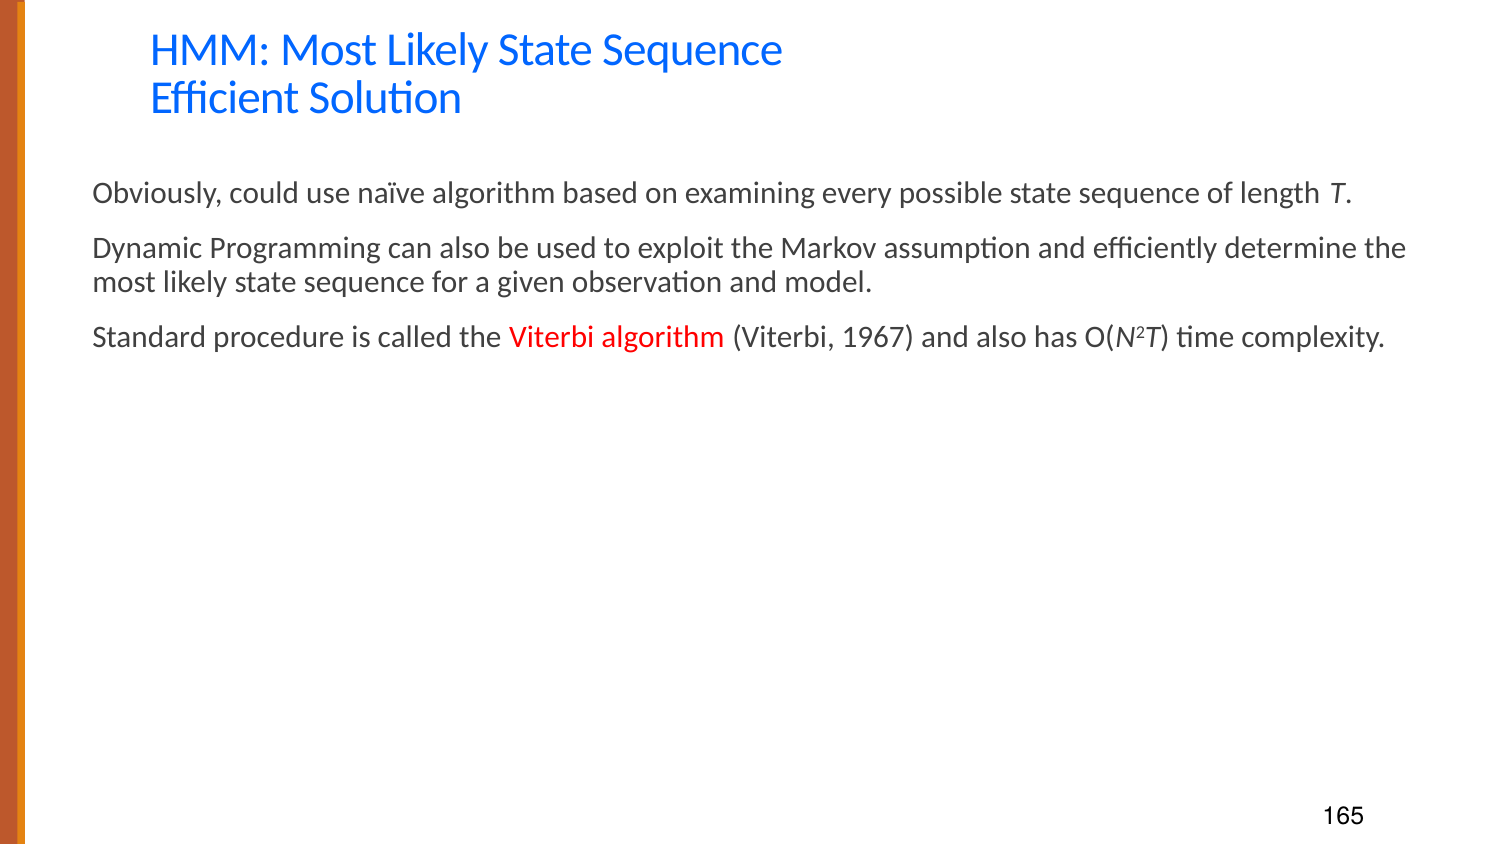

# HMM: Most Likely State Sequence Efficient Solution
Obviously, could use naïve algorithm based on examining every possible state sequence of length T.
Dynamic Programming can also be used to exploit the Markov assumption and efficiently determine the most likely state sequence for a given observation and model.
Standard procedure is called the Viterbi algorithm (Viterbi, 1967) and also has O(N2T) time complexity.
165